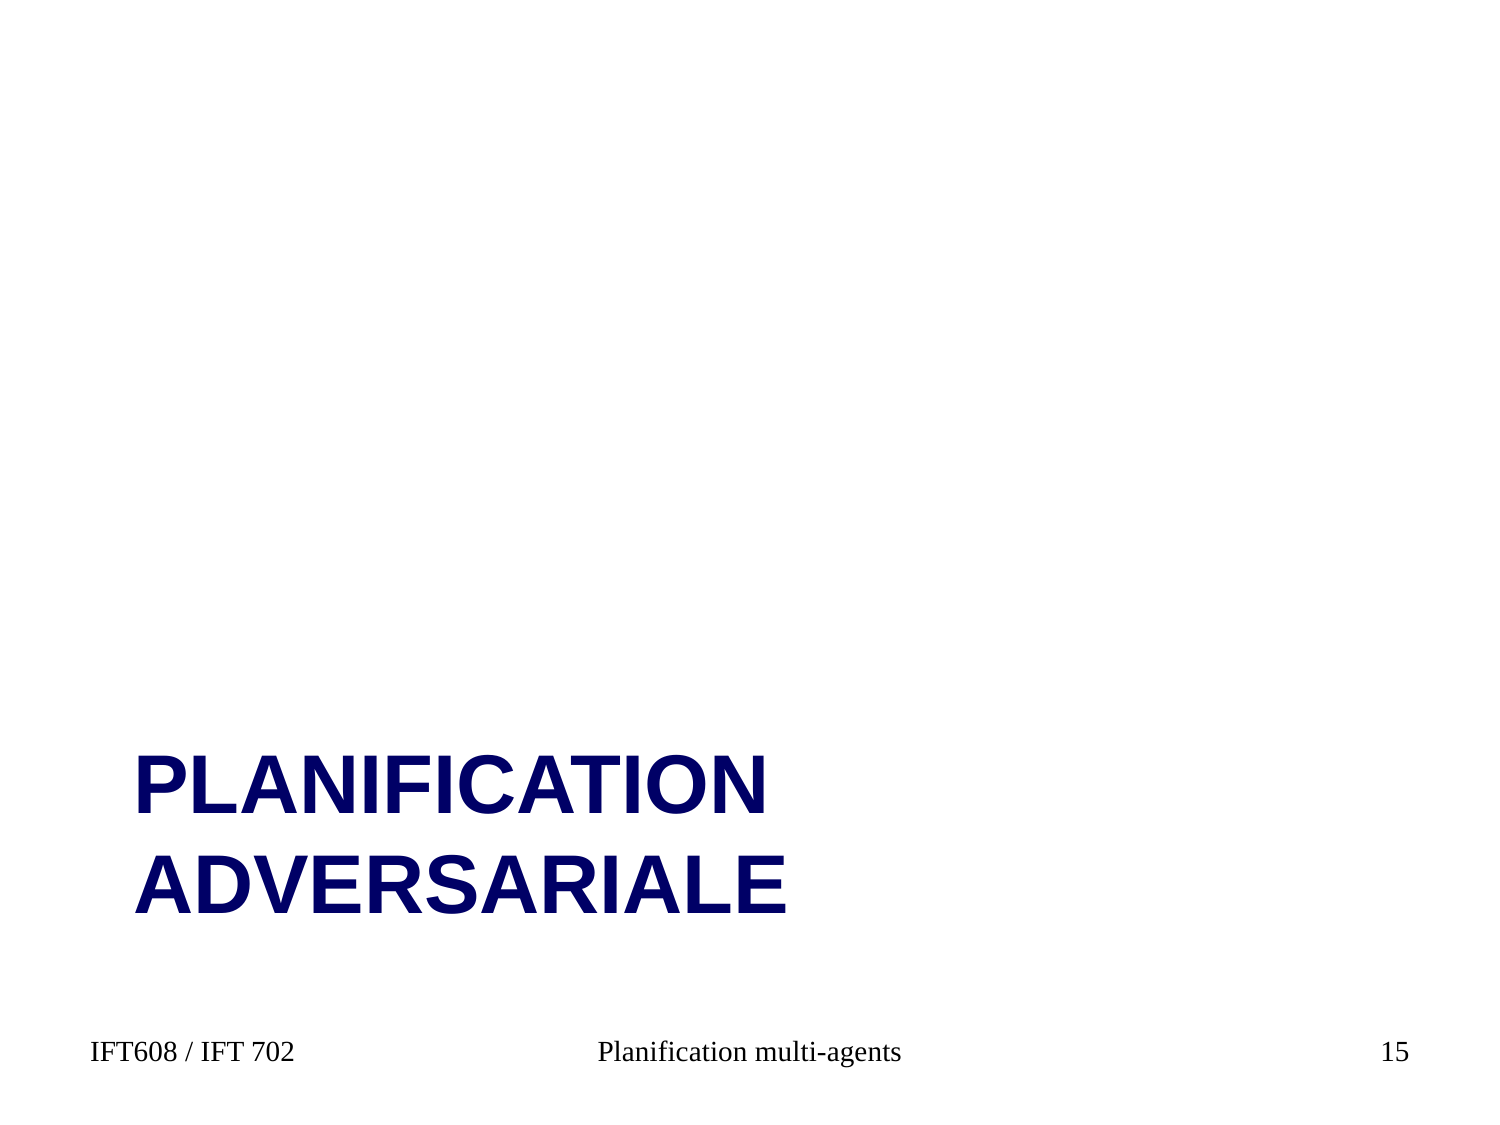

# Planification adversariale
15
IFT608 / IFT 702
Planification multi-agents